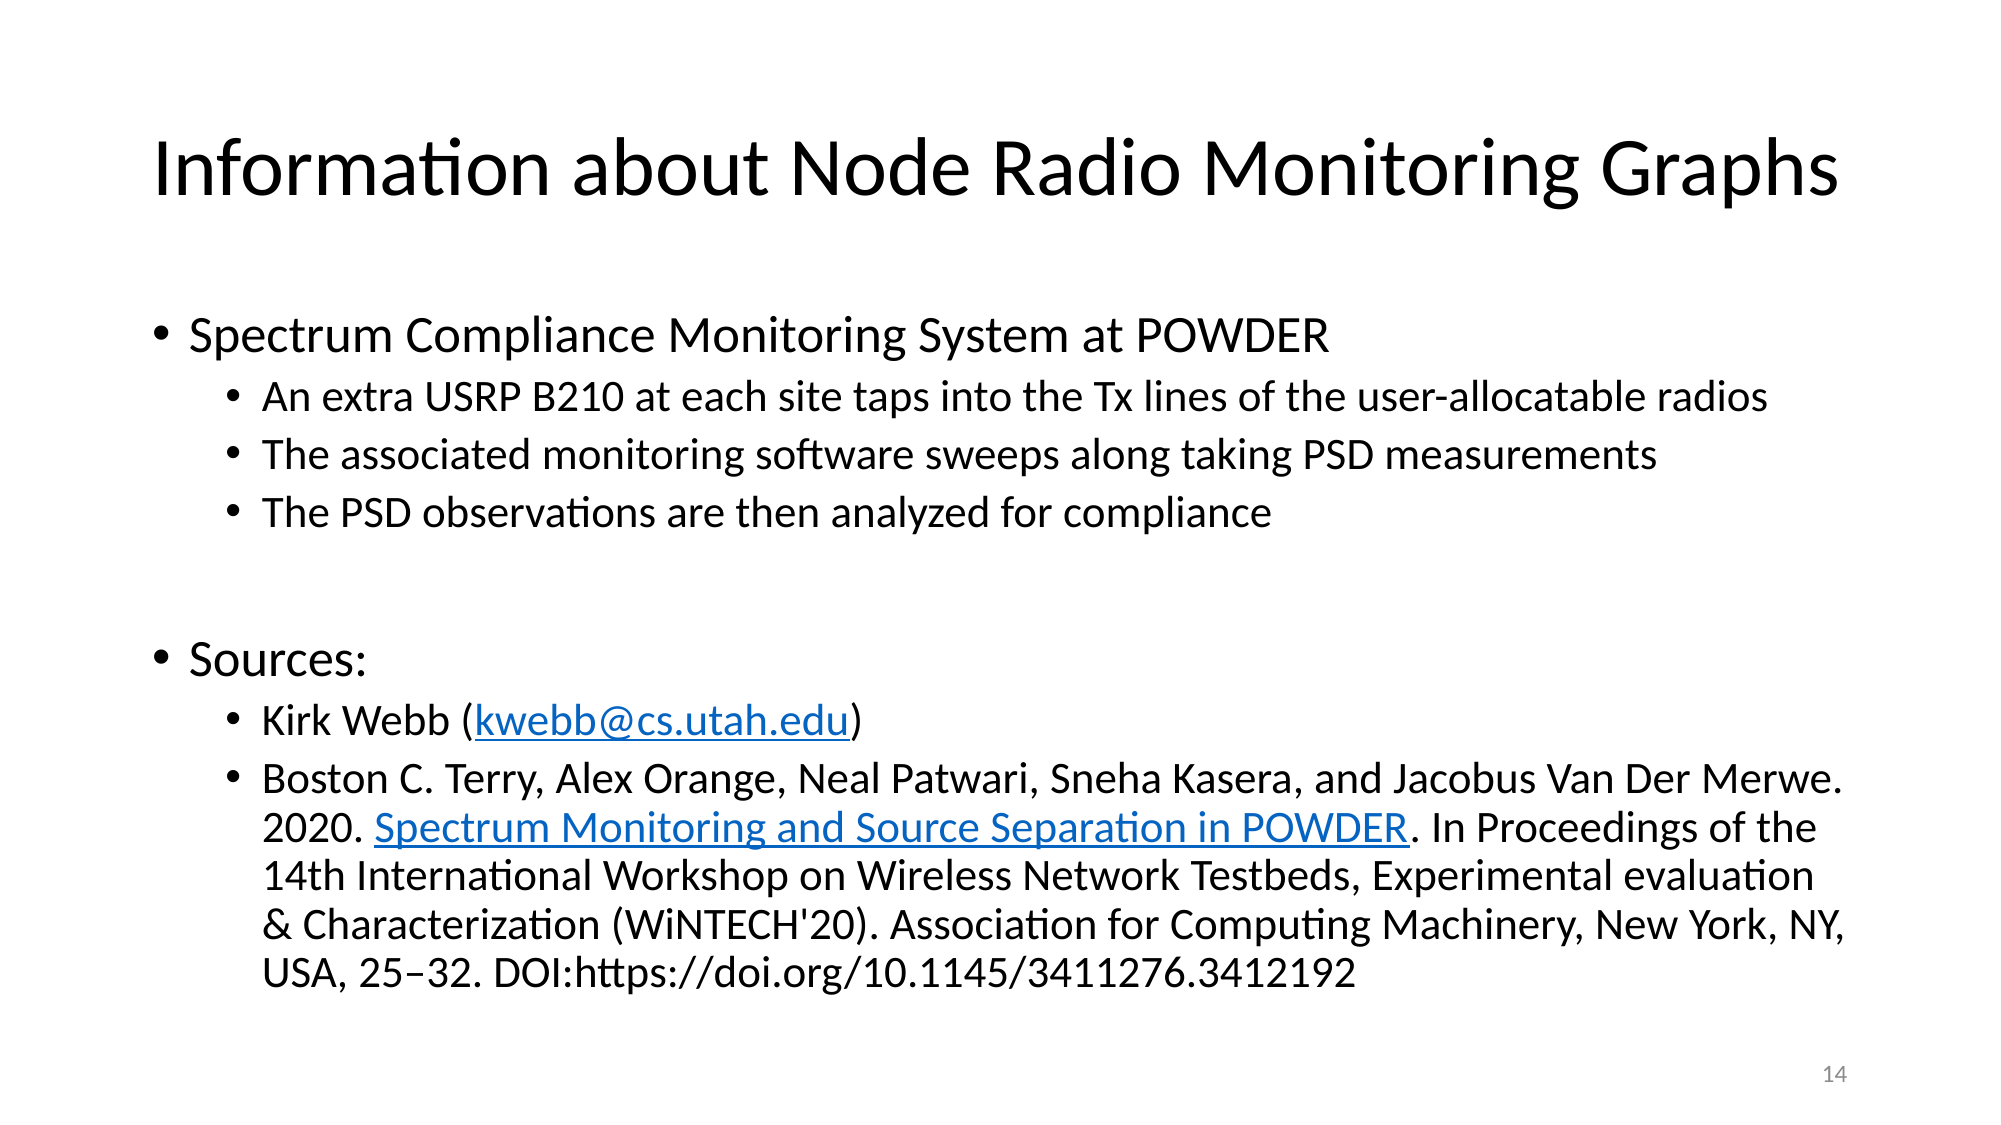

# Information about Node Radio Monitoring Graphs
Spectrum Compliance Monitoring System at POWDER
An extra USRP B210 at each site taps into the Tx lines of the user-allocatable radios
The associated monitoring software sweeps along taking PSD measurements
The PSD observations are then analyzed for compliance

Sources:
Kirk Webb (kwebb@cs.utah.edu)
Boston C. Terry, Alex Orange, Neal Patwari, Sneha Kasera, and Jacobus Van Der Merwe. 2020. Spectrum Monitoring and Source Separation in POWDER. In Proceedings of the 14th International Workshop on Wireless Network Testbeds, Experimental evaluation & Characterization (WiNTECH'20). Association for Computing Machinery, New York, NY, USA, 25–32. DOI:https://doi.org/10.1145/3411276.3412192
14